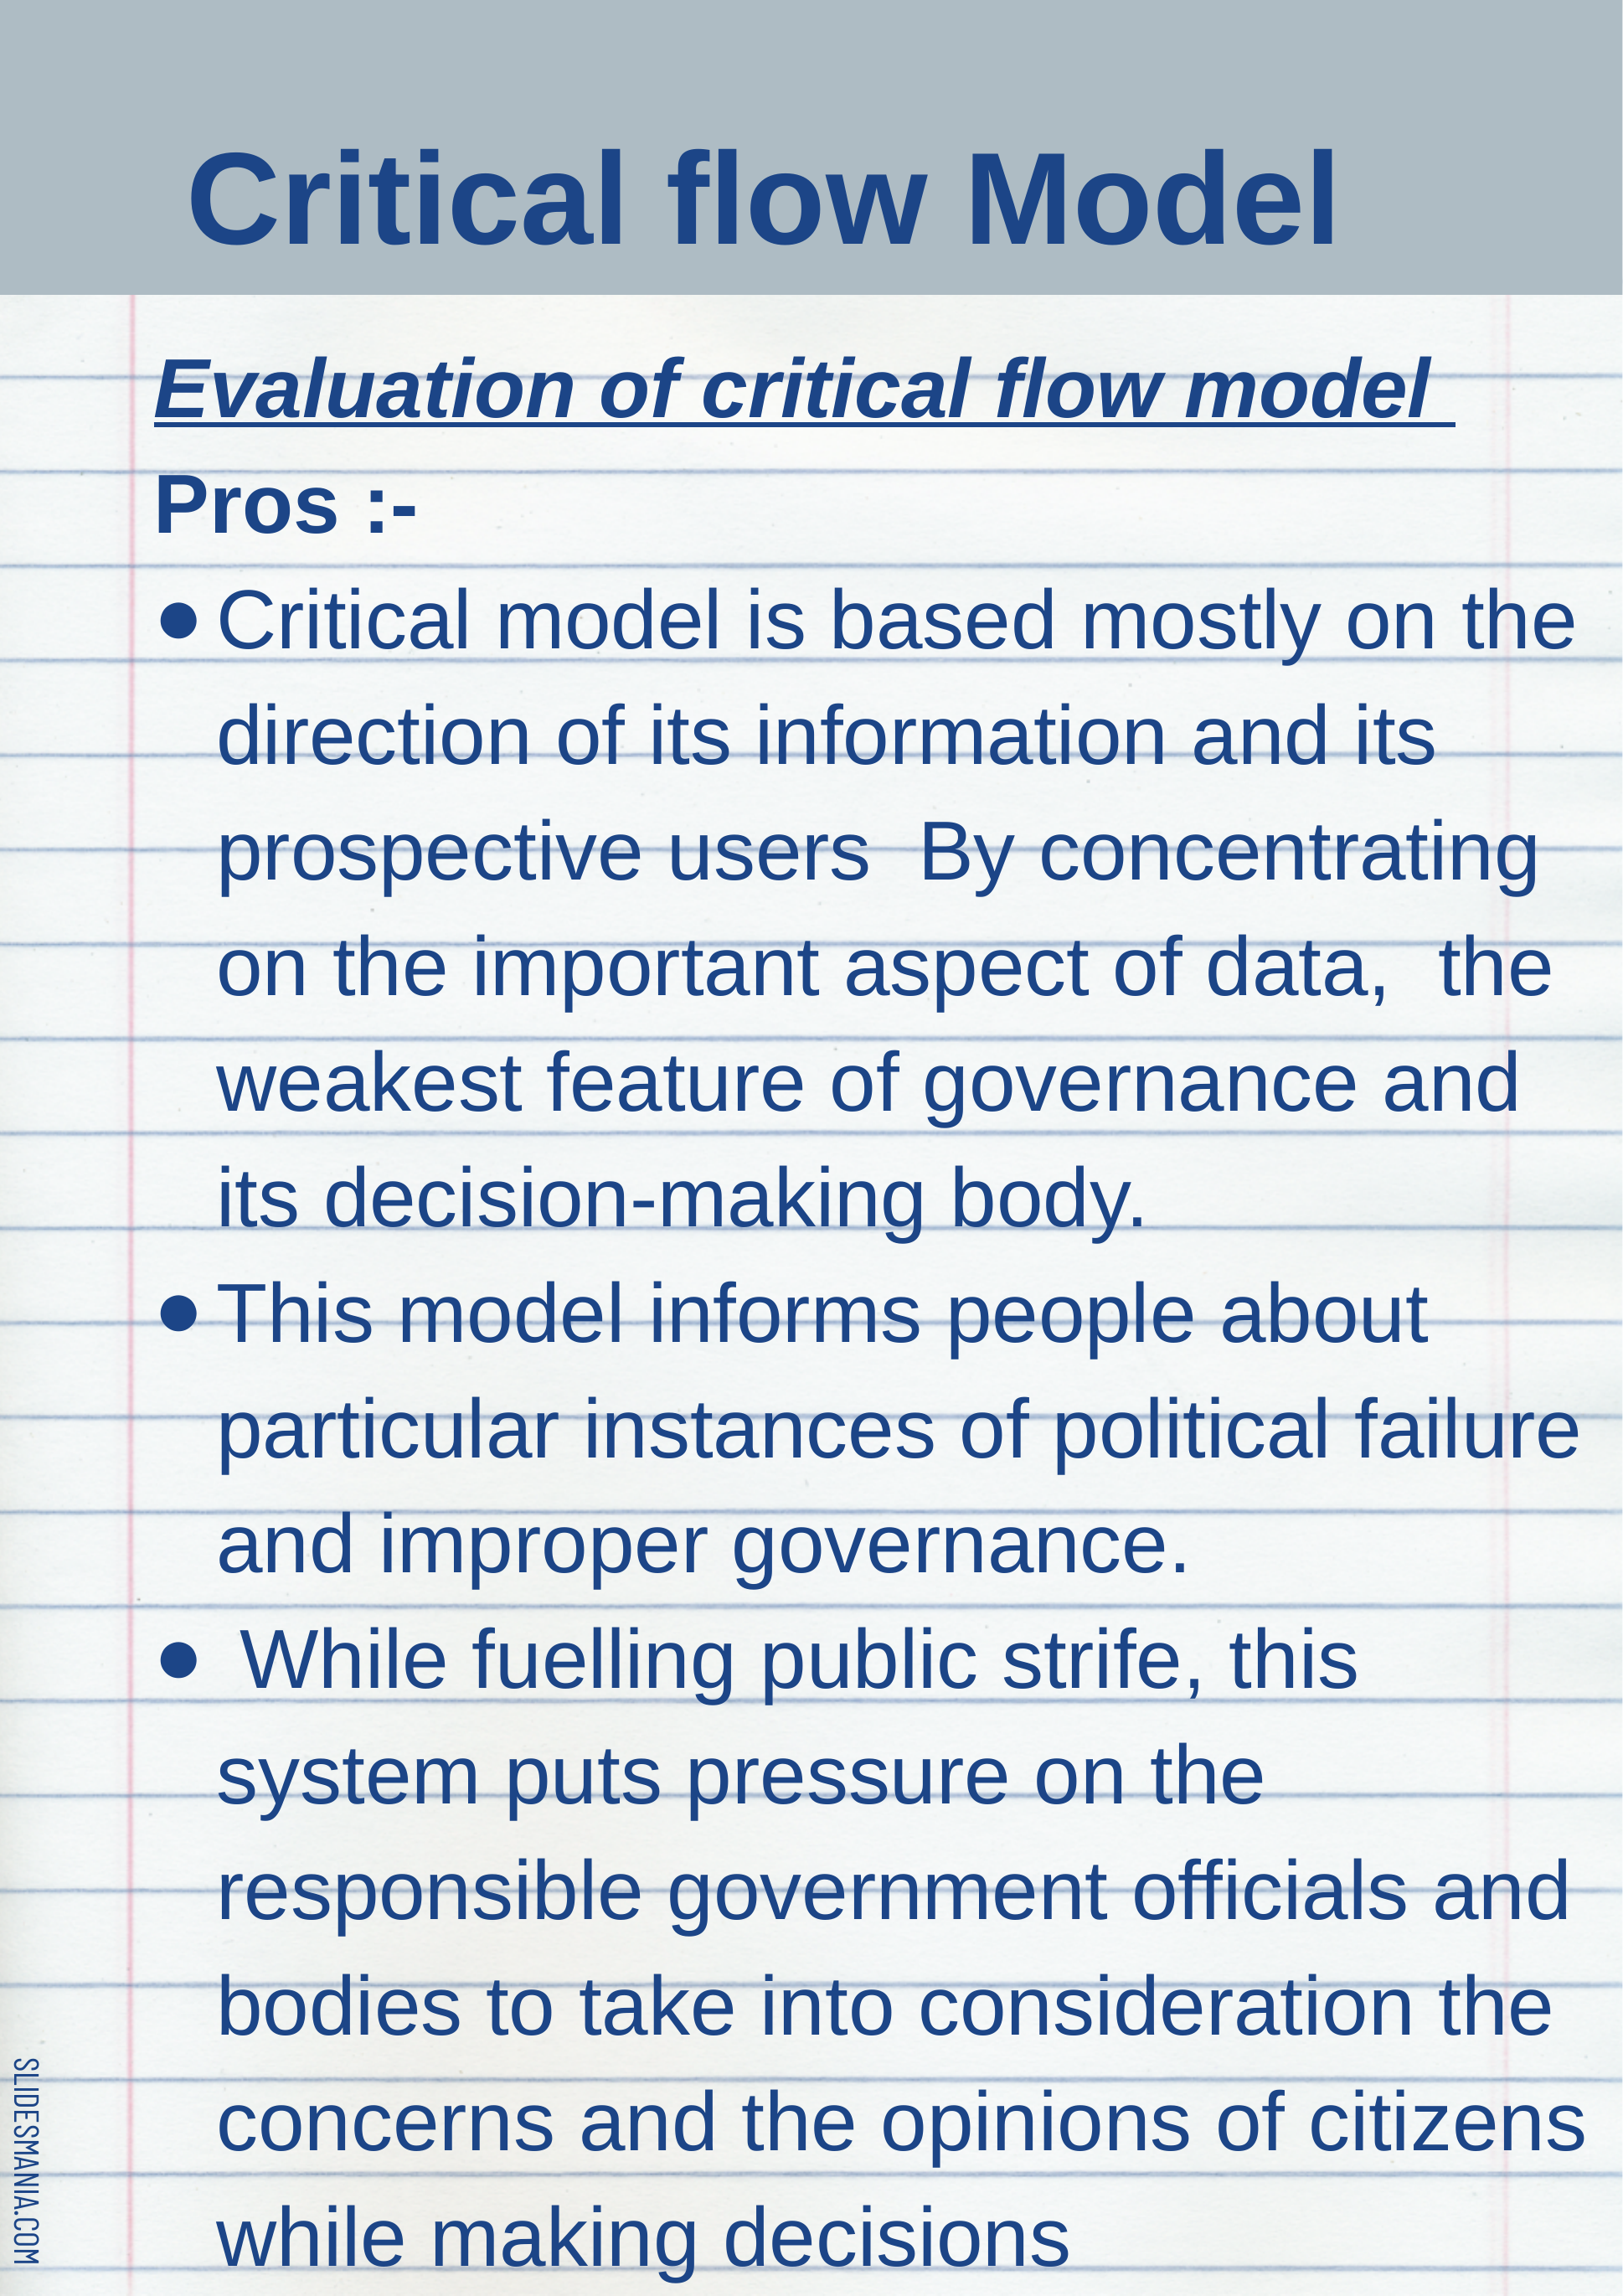

# Critical flow Model
Evaluation of critical flow model
Pros :-
Critical model is based mostly on the direction of its information and its prospective users  By concentrating on the important aspect of data,  the weakest feature of governance and its decision-making body.
This model informs people about particular instances of political failure and improper governance.
 While fuelling public strife, this system puts pressure on the responsible government officials and bodies to take into consideration the concerns and the opinions of citizens while making decisions